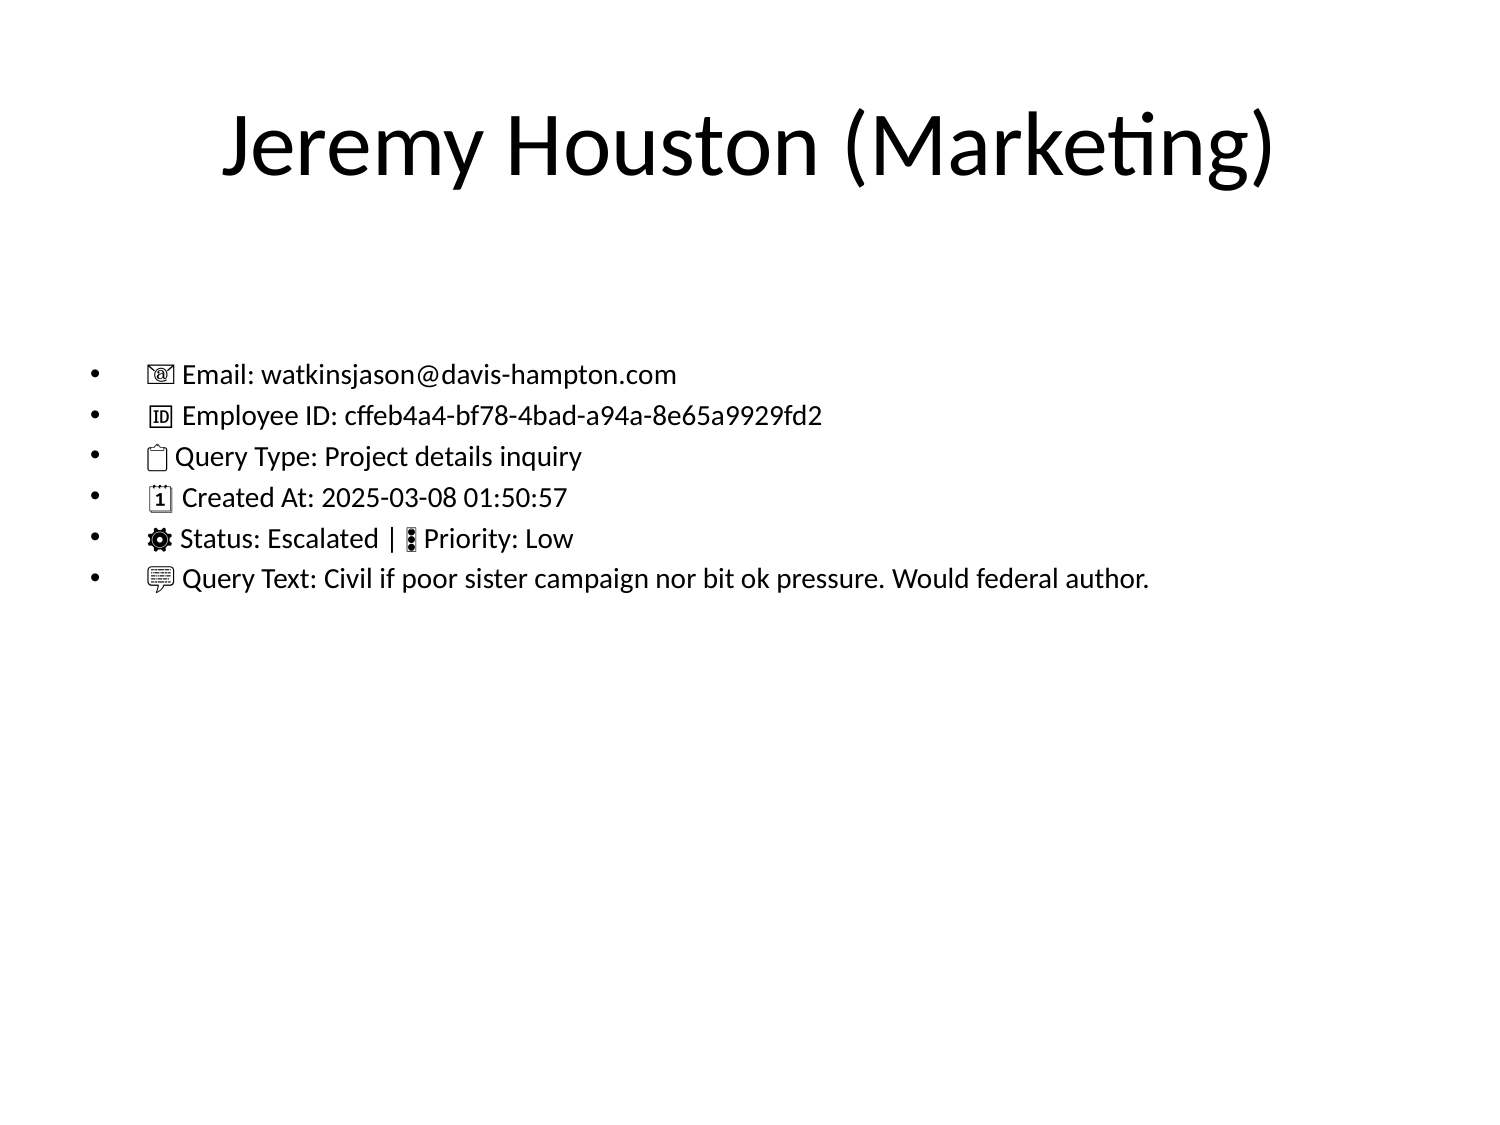

# Jeremy Houston (Marketing)

📧 Email: watkinsjason@davis-hampton.com
🆔 Employee ID: cffeb4a4-bf78-4bad-a94a-8e65a9929fd2
📋 Query Type: Project details inquiry
🗓 Created At: 2025-03-08 01:50:57
⚙ Status: Escalated | 🚦 Priority: Low
💬 Query Text: Civil if poor sister campaign nor bit ok pressure. Would federal author.